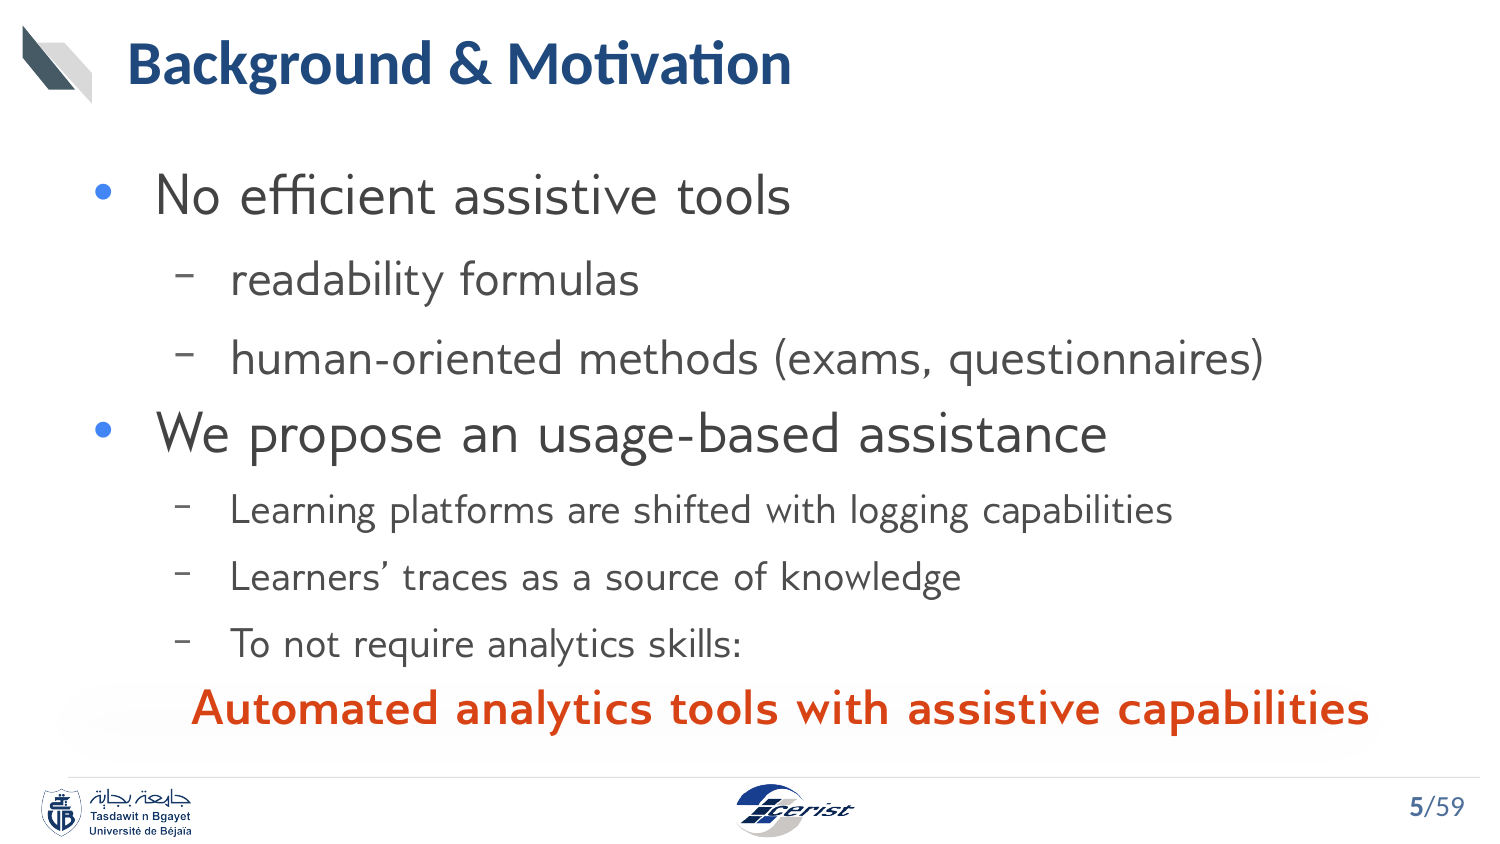

# Background & Motivation
No efficient assistive tools
readability formulas
human-oriented methods (exams, questionnaires)
We propose an usage-based assistance
Learning platforms are shifted with logging capabilities
Learners’ traces as a source of knowledge
To not require analytics skills:
Automated analytics tools with assistive capabilities
5/59